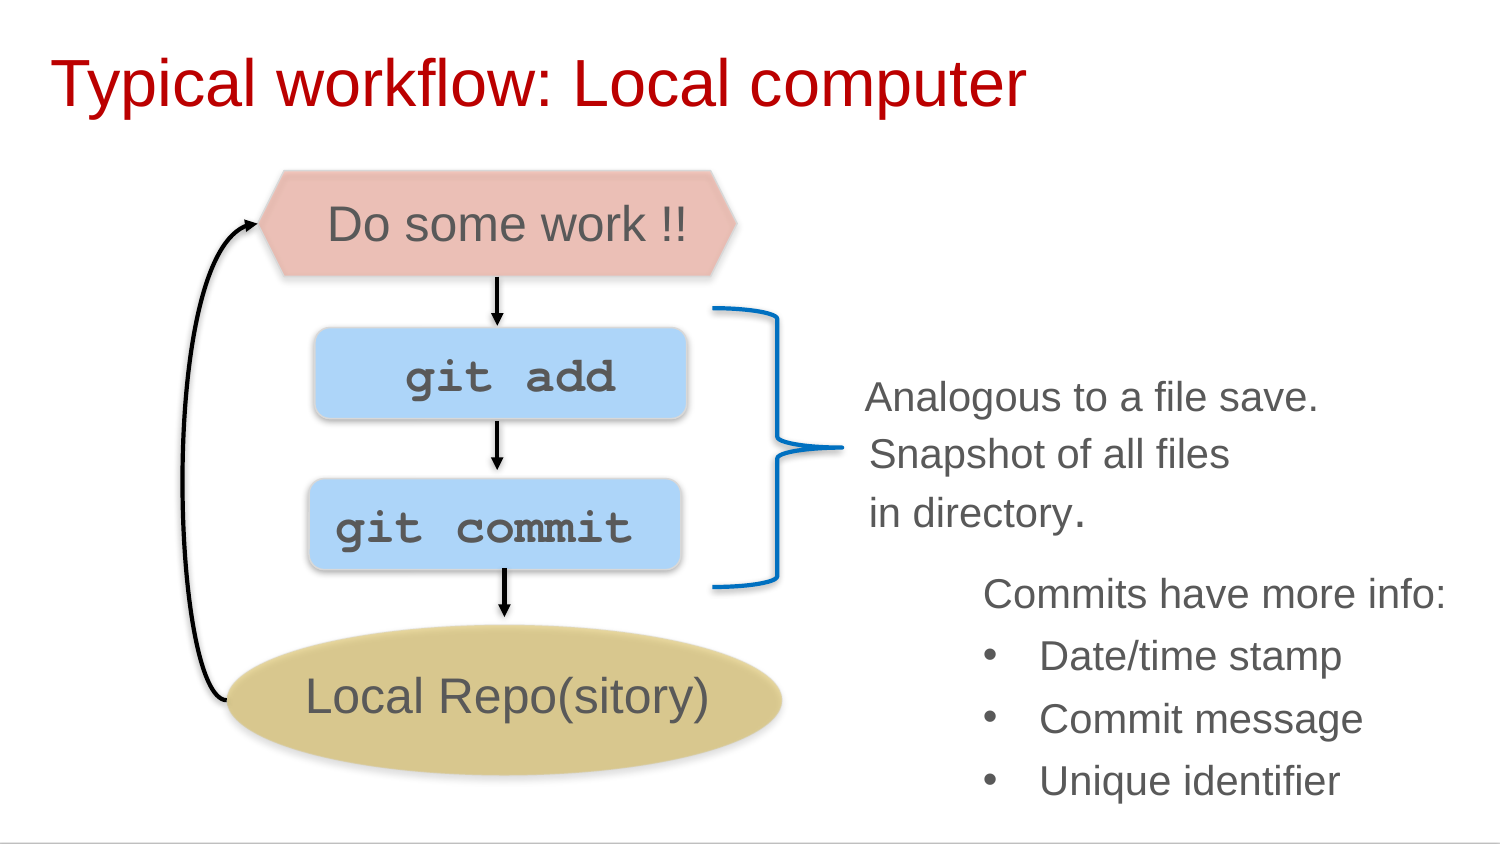

Typical workflow: Local computer

Do some work !!

git add

Analogous to a file save.
Snapshot of all files in directory.

git commit

Commits have more info:
Date/time stamp
Commit message
Unique identifier

Local Repo(sitory)